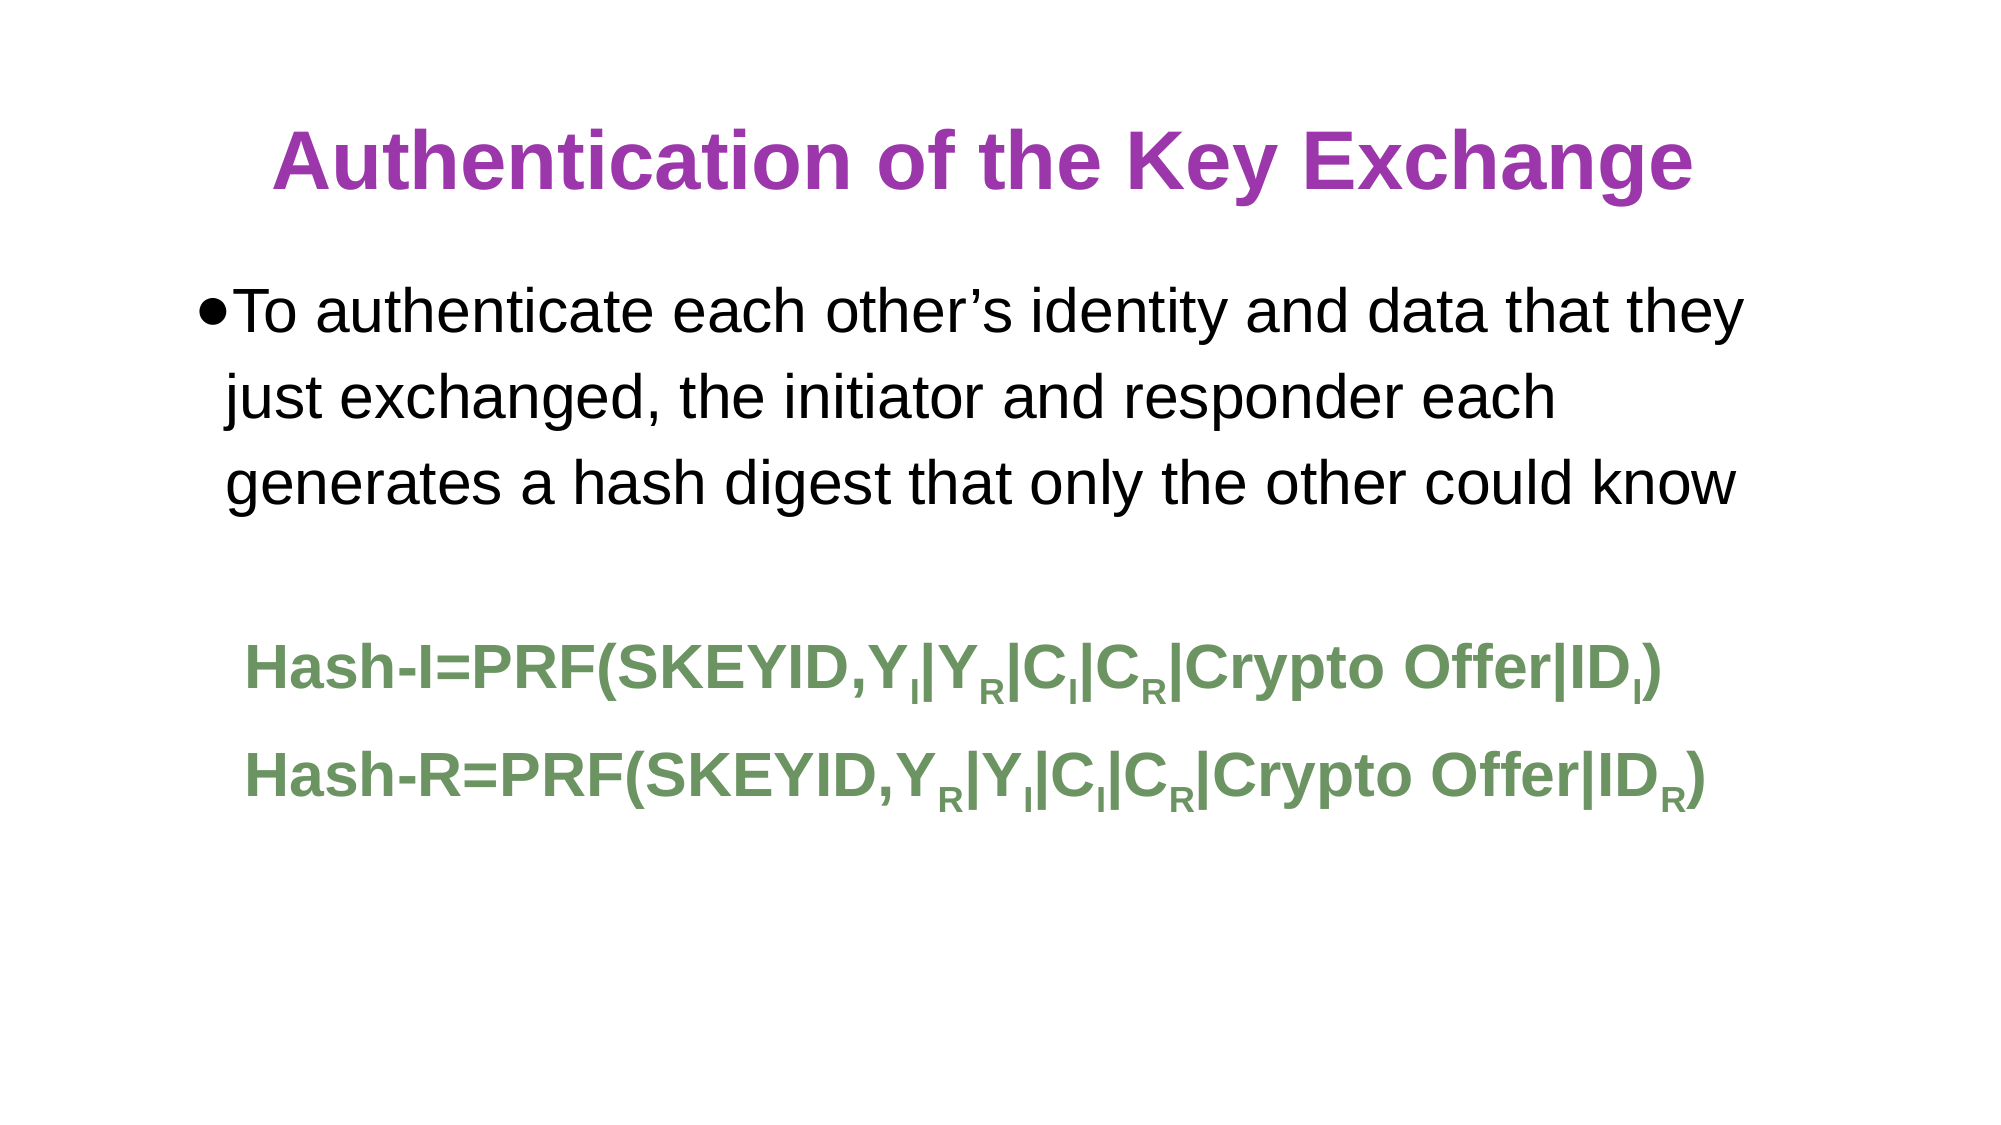

# Authentication of the Key Exchange
To authenticate each other’s identity and data that they just exchanged, the initiator and responder each generates a hash digest that only the other could know

Hash-I=PRF(SKEYID,YI|YR|CI|CR|Crypto Offer|IDI)
Hash-R=PRF(SKEYID,YR|YI|CI|CR|Crypto Offer|IDR)